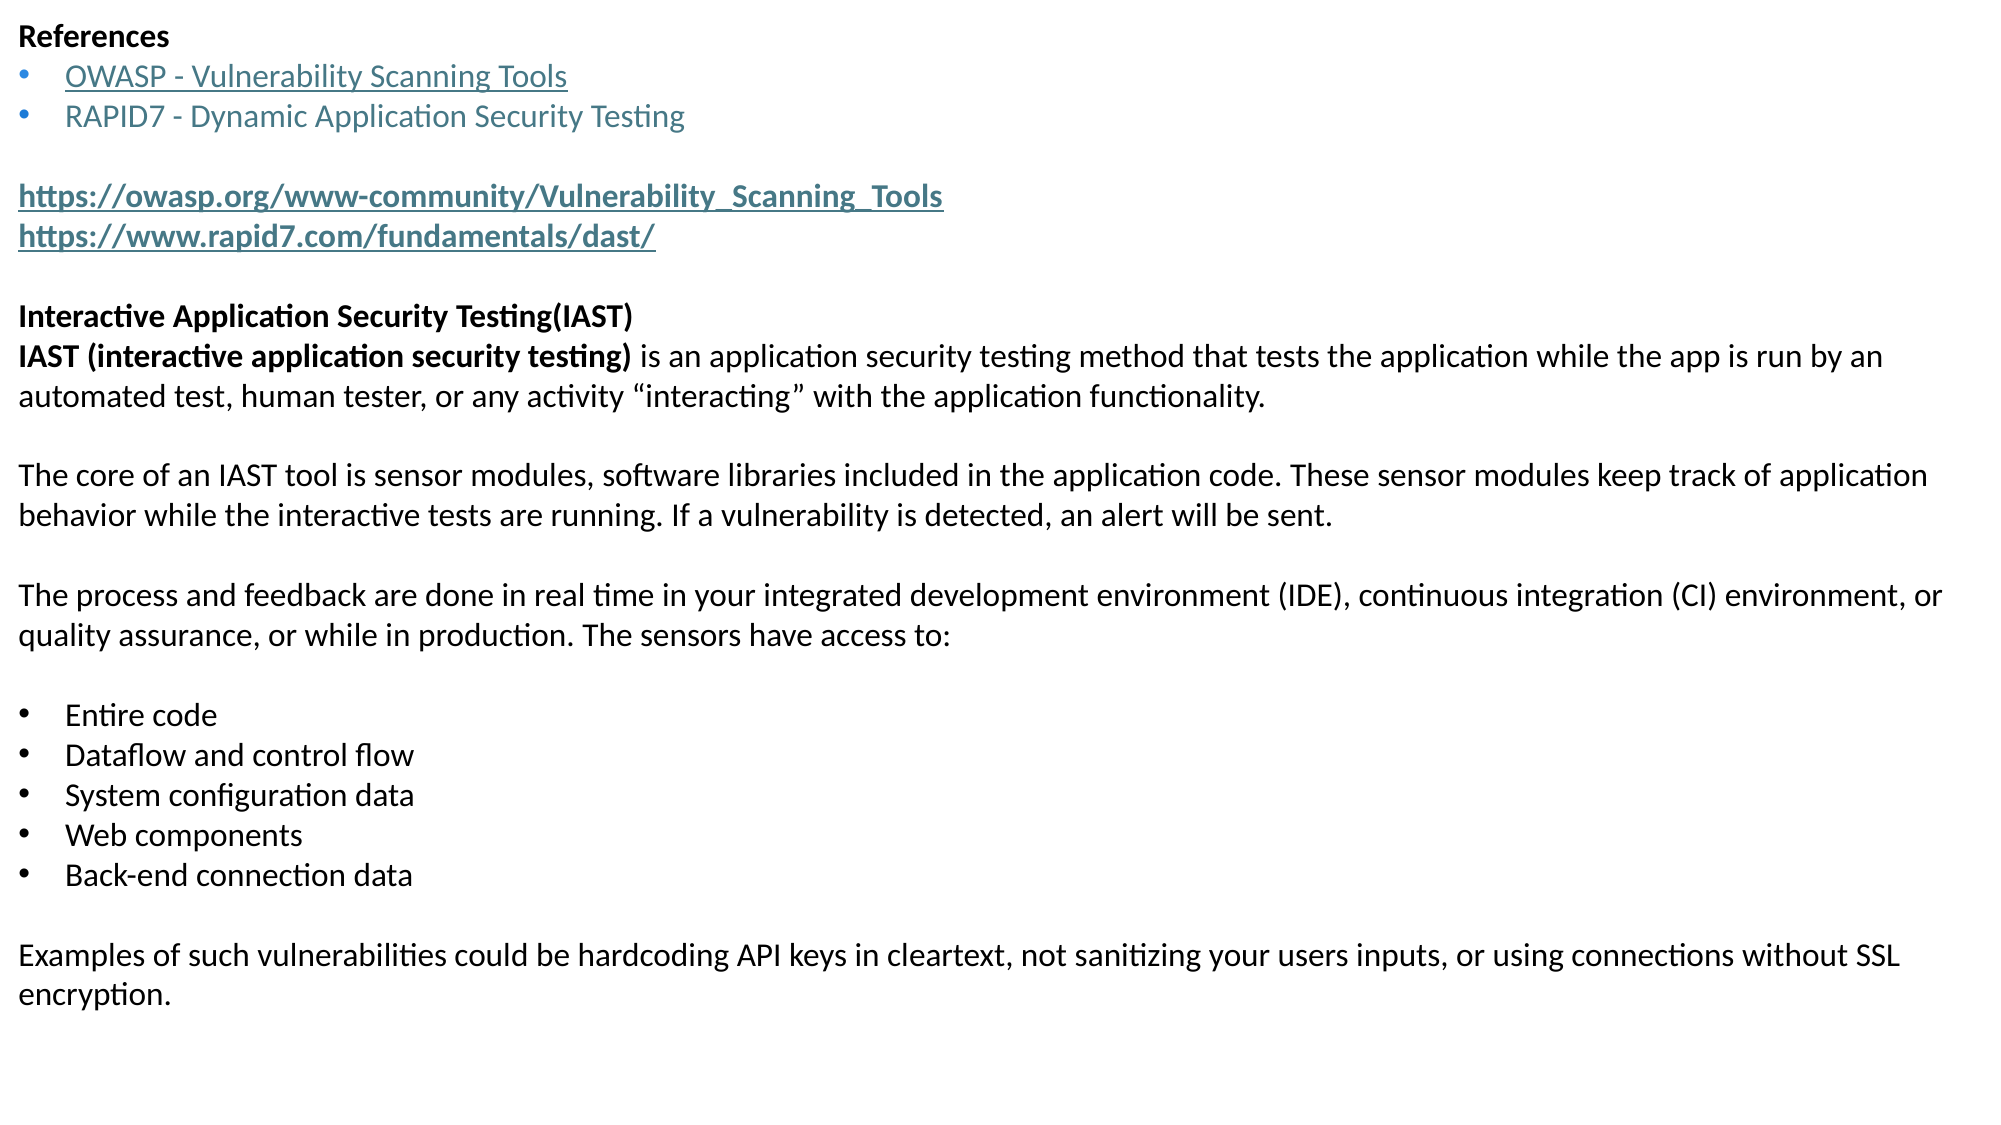

References
OWASP - Vulnerability Scanning Tools
RAPID7 - Dynamic Application Security Testing

https://owasp.org/www-community/Vulnerability_Scanning_Tools
https://www.rapid7.com/fundamentals/dast/

Interactive Application Security Testing(IAST)
IAST (interactive application security testing) is an application security testing method that tests the application while the app is run by an automated test, human tester, or any activity “interacting” with the application functionality.

The core of an IAST tool is sensor modules, software libraries included in the application code. These sensor modules keep track of application behavior while the interactive tests are running. If a vulnerability is detected, an alert will be sent.

The process and feedback are done in real time in your integrated development environment (IDE), continuous integration (CI) environment, or quality assurance, or while in production. The sensors have access to:

Entire code
Dataflow and control flow
System configuration data
Web components
Back-end connection data

Examples of such vulnerabilities could be hardcoding API keys in cleartext, not sanitizing your users inputs, or using connections without SSL encryption.